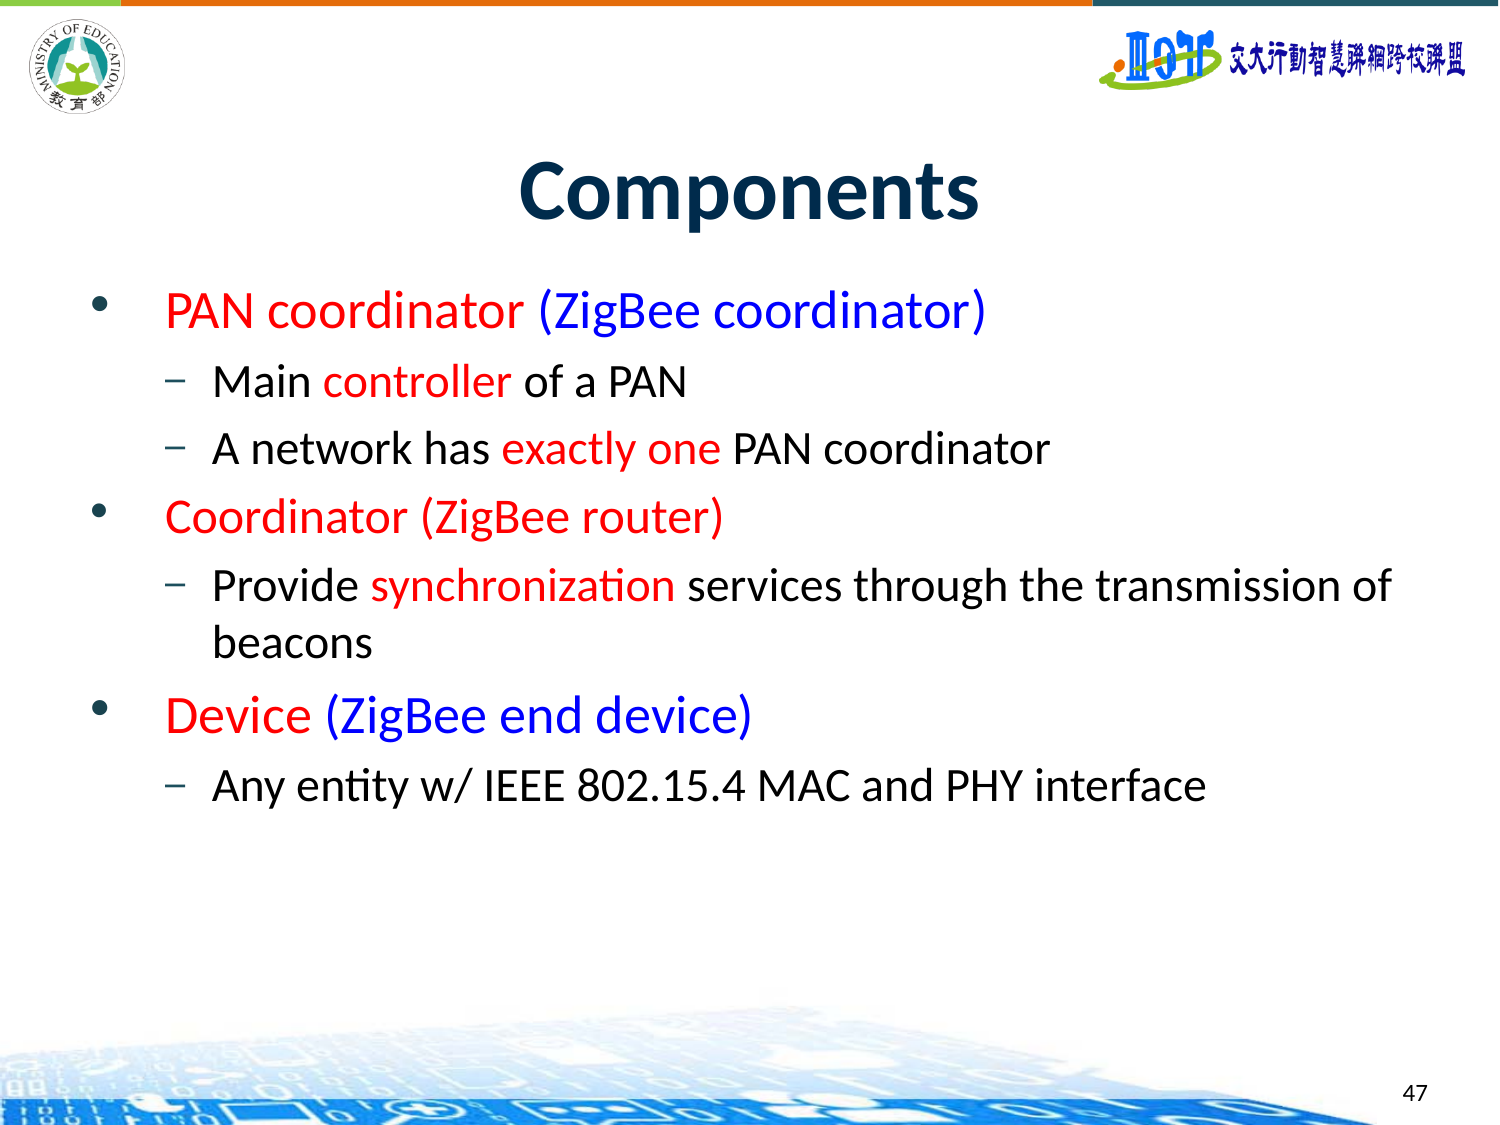

47
# Components
PAN coordinator (ZigBee coordinator)
Main controller of a PAN
A network has exactly one PAN coordinator
Coordinator (ZigBee router)
Provide synchronization services through the transmission of beacons
Device (ZigBee end device)
Any entity w/ IEEE 802.15.4 MAC and PHY interface